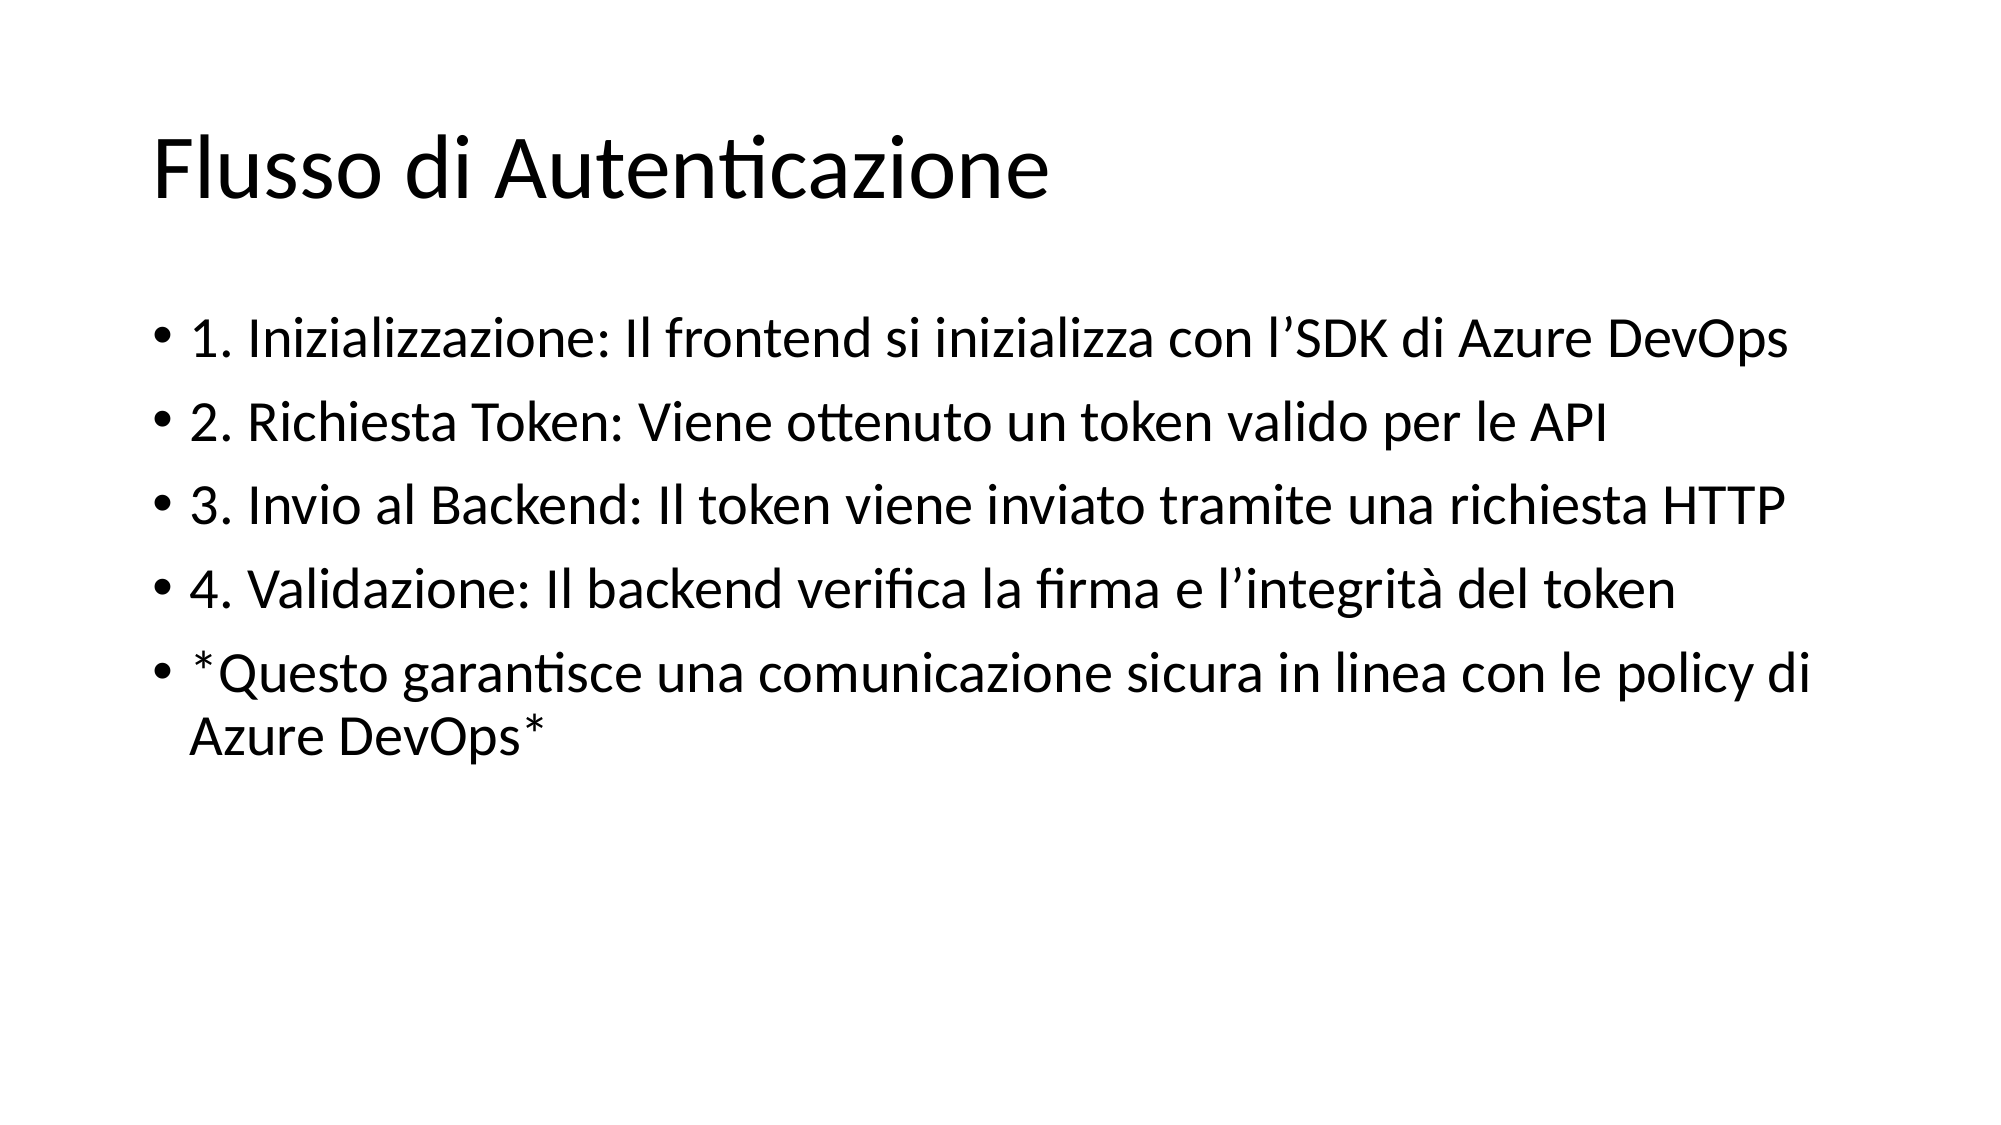

# Flusso di Autenticazione
1. Inizializzazione: Il frontend si inizializza con l’SDK di Azure DevOps
2. Richiesta Token: Viene ottenuto un token valido per le API
3. Invio al Backend: Il token viene inviato tramite una richiesta HTTP
4. Validazione: Il backend verifica la firma e l’integrità del token
*Questo garantisce una comunicazione sicura in linea con le policy di Azure DevOps*